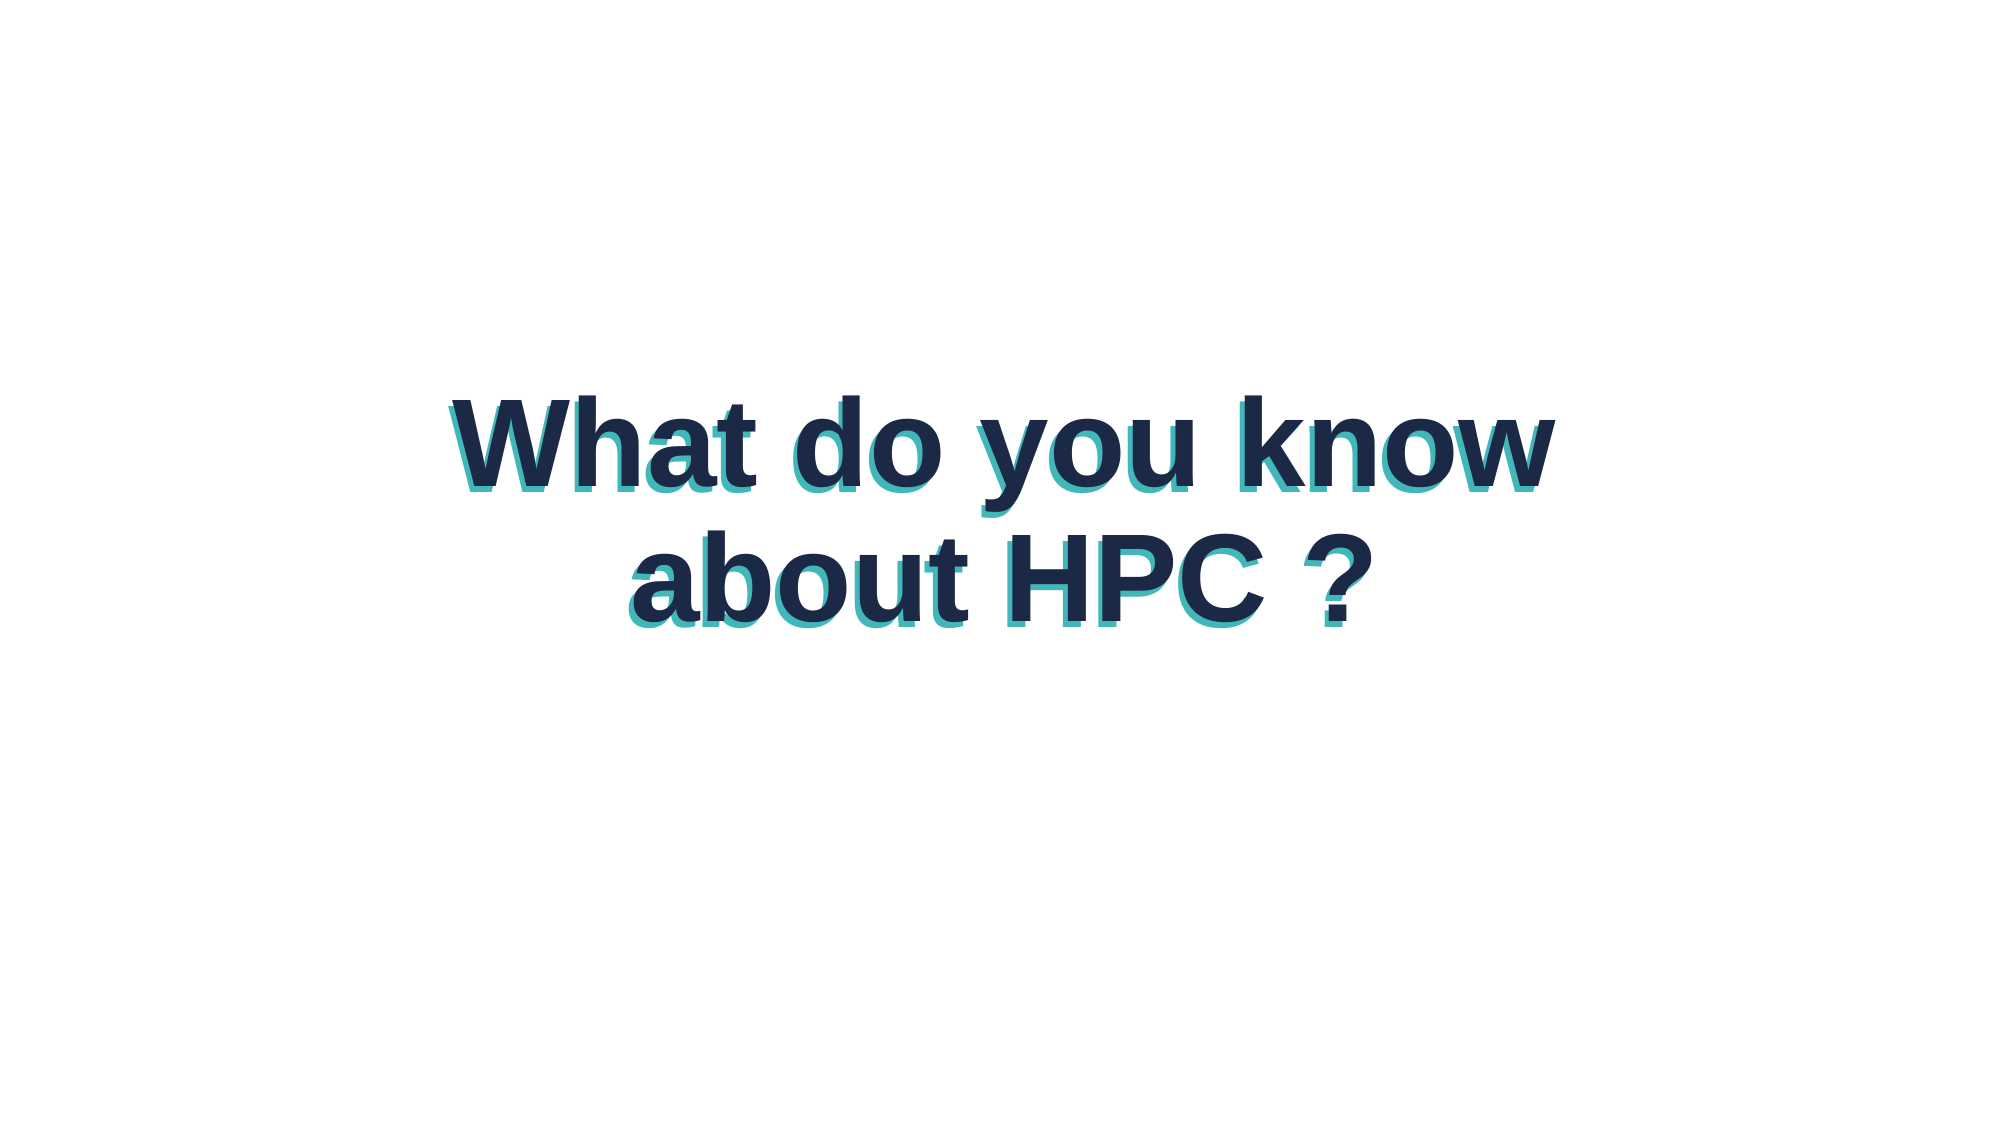

What do you know
about HPC ?
# What do you know about HPC ?